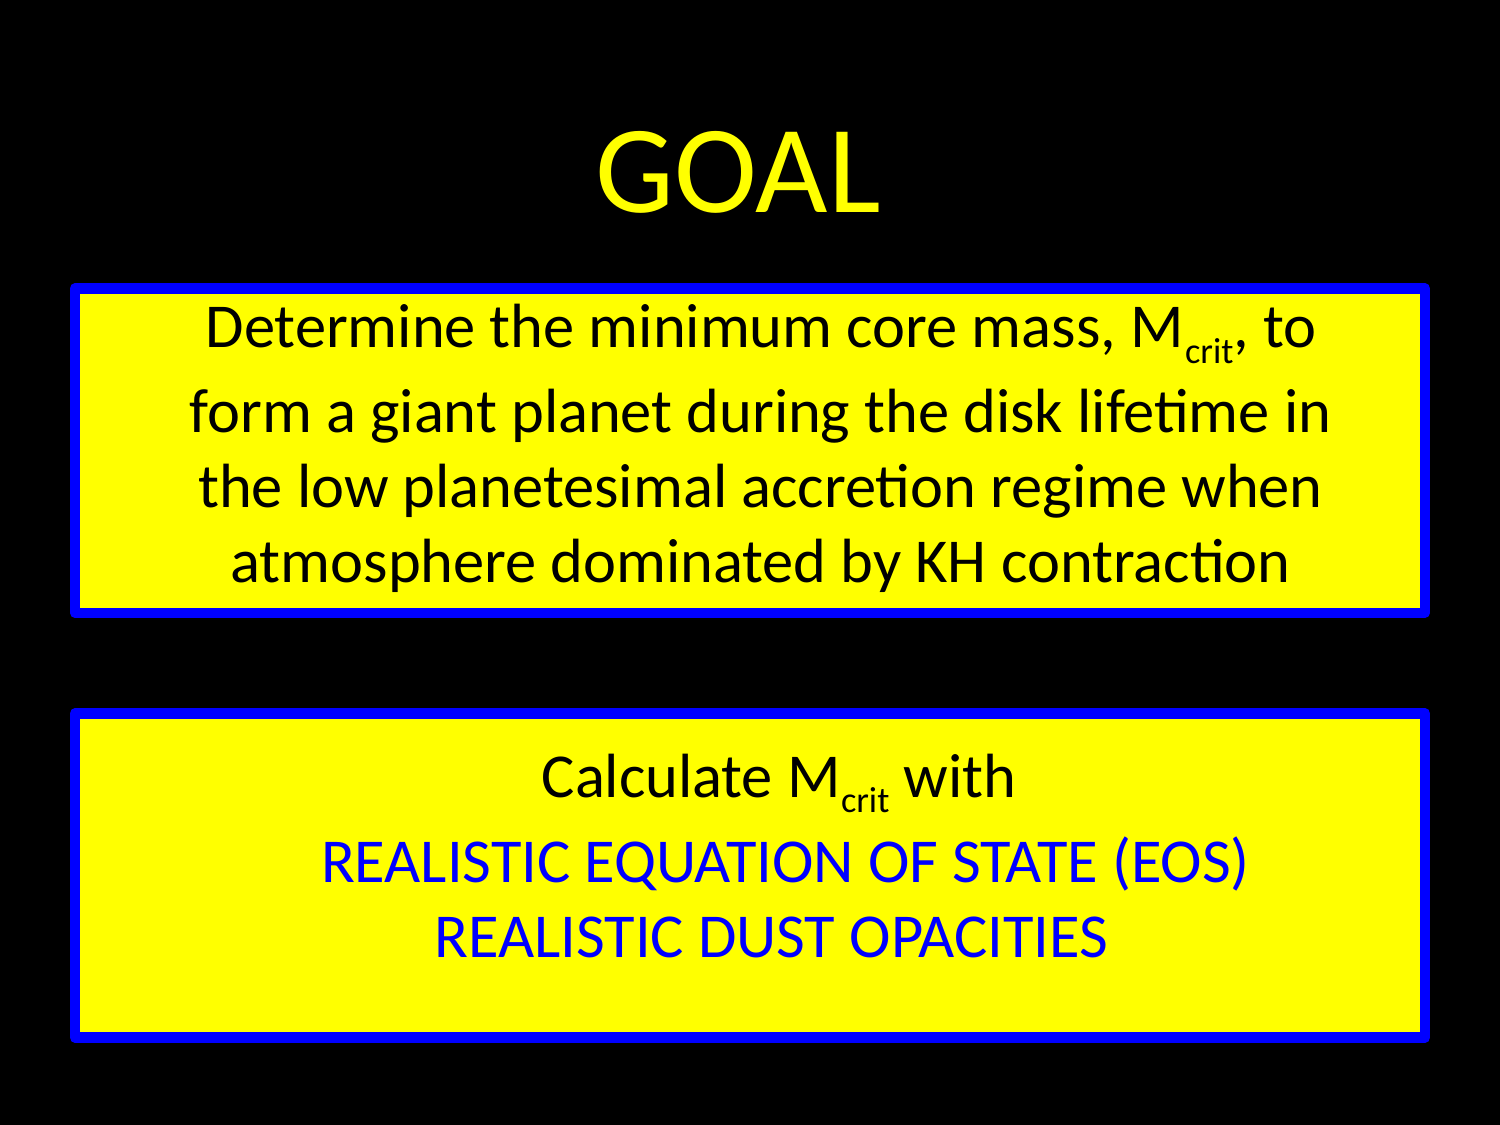

GOAL
Determine the minimum core mass, Mcrit, to form a giant planet during the disk lifetime in the low planetesimal accretion regime when atmosphere dominated by KH contraction

Calculate Mcrit with
REALISTIC EQUATION OF STATE (EOS)
REALISTIC DUST OPACITIES